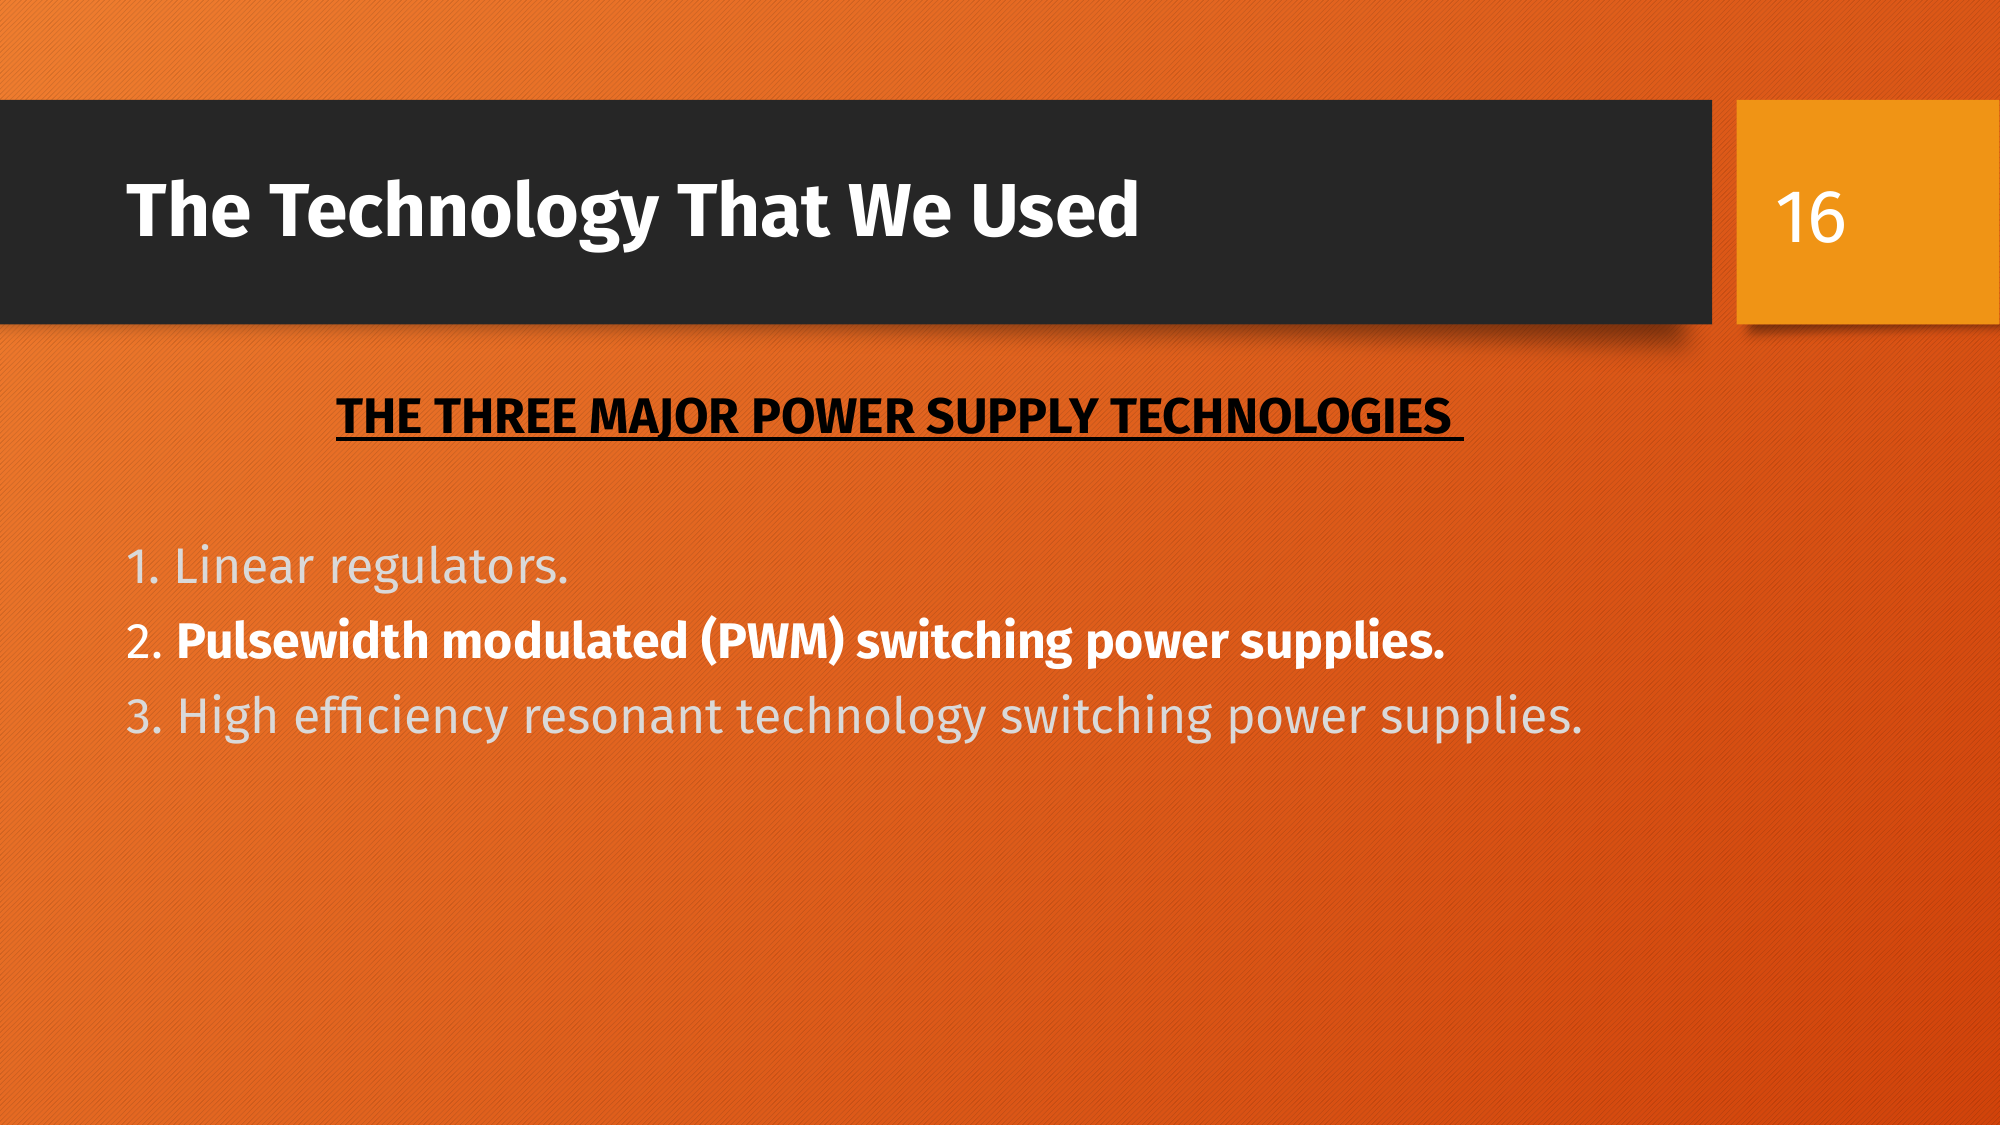

16
# The Technology That We Used
THE THREE MAJOR POWER SUPPLY TECHNOLOGIES

1. Linear regulators.
2. Pulsewidth modulated (PWM) switching power supplies.
3. High efﬁciency resonant technology switching power supplies.